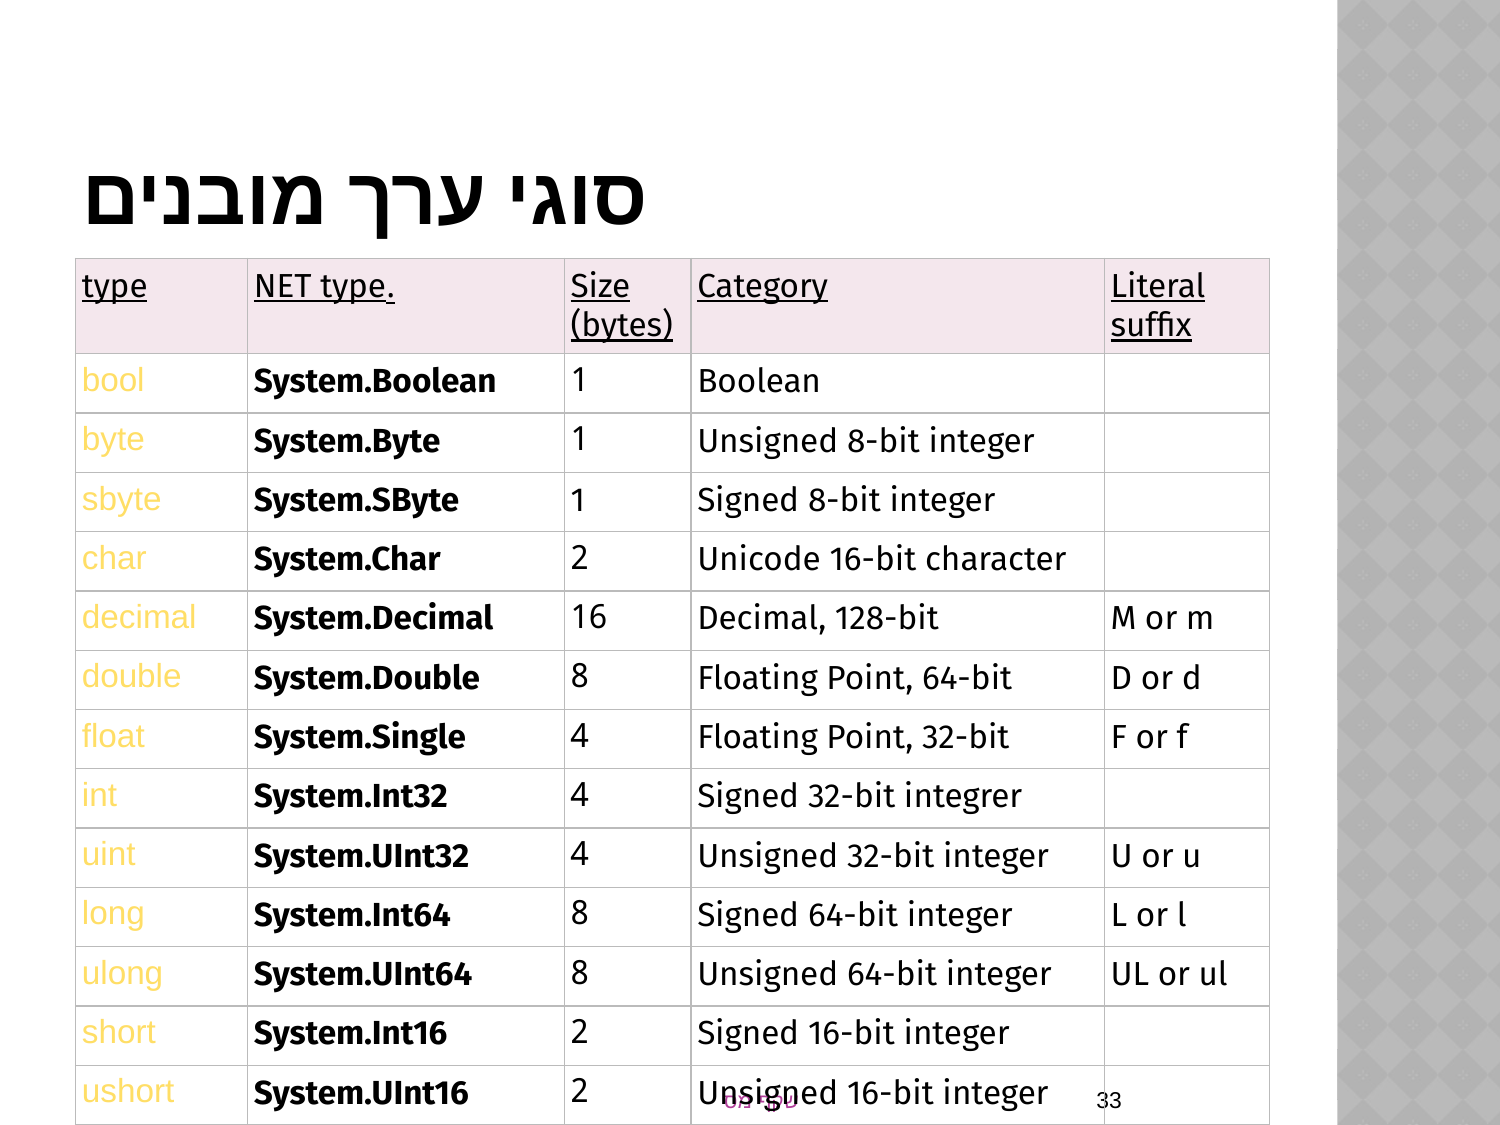

# סוגי ערך מובנים
| type | .NET type | Size (bytes) | Category | Literal suffix |
| --- | --- | --- | --- | --- |
| bool | System.Boolean | 1 | Boolean |  |
| byte | System.Byte | 1 | Unsigned 8-bit integer |  |
| sbyte | System.SByte | 1 | Signed 8-bit integer |  |
| char | System.Char | 2 | Unicode 16-bit character |  |
| decimal | System.Decimal | 16 | Decimal, 128-bit | M or m |
| double | System.Double | 8 | Floating Point, 64-bit | D or d |
| float | System.Single | 4 | Floating Point, 32-bit | F or f |
| int | System.Int32 | 4 | Signed 32-bit integrer |  |
| uint | System.UInt32 | 4 | Unsigned 32-bit integer | U or u |
| long | System.Int64 | 8 | Signed 64-bit integer | L or l |
| ulong | System.UInt64 | 8 | Unsigned 64-bit integer | UL or ul |
| short | System.Int16 | 2 | Signed 16-bit integer |  |
| ushort | System.UInt16 | 2 | Unsigned 16-bit integer |  |

33
שקף מס